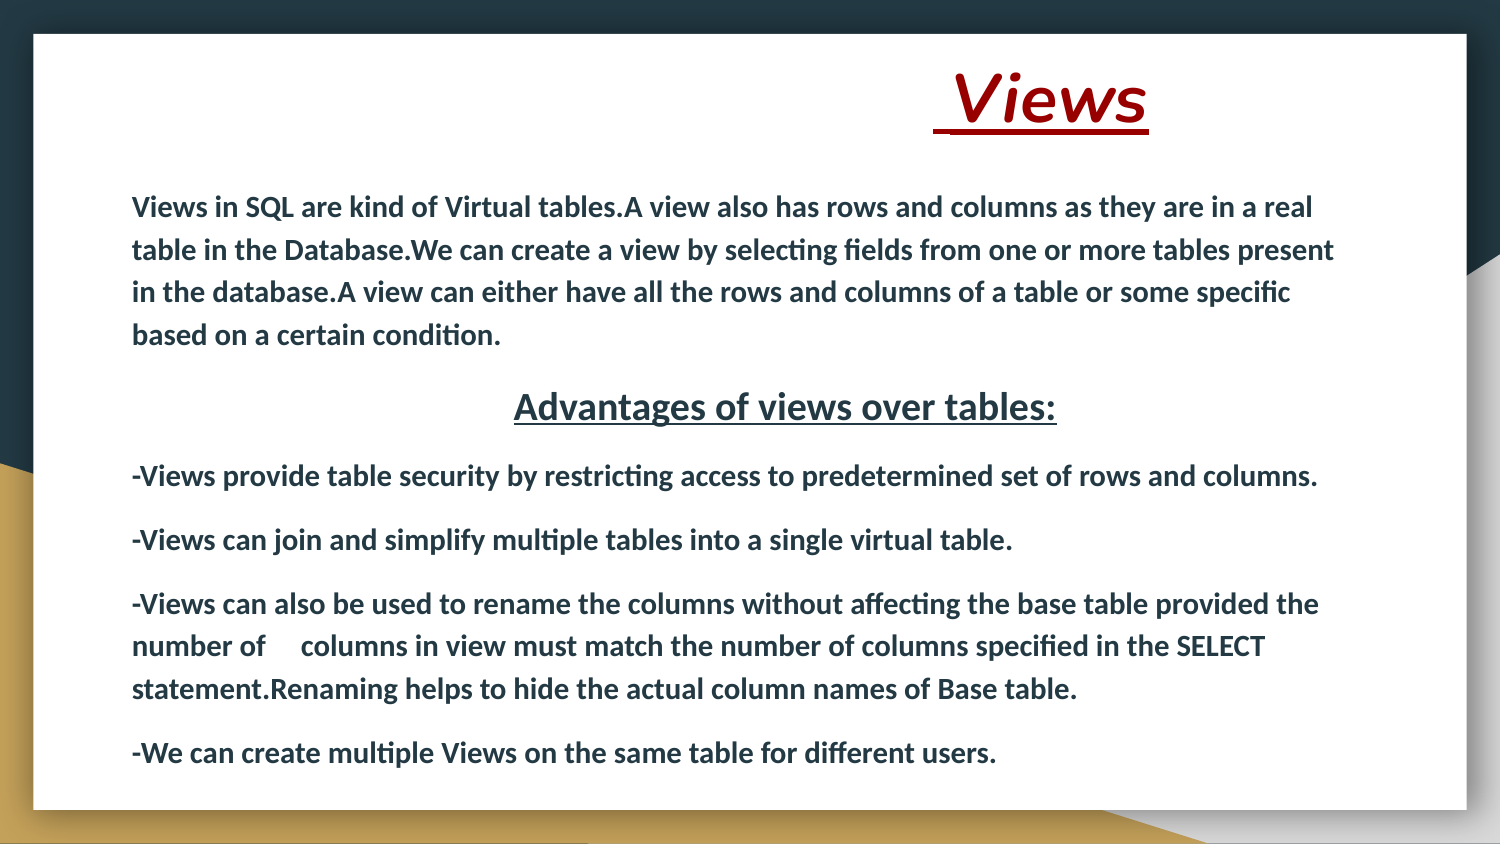

# Views
Views in SQL are kind of Virtual tables.A view also has rows and columns as they are in a real table in the Database.We can create a view by selecting fields from one or more tables present in the database.A view can either have all the rows and columns of a table or some specific based on a certain condition.
     Advantages of views over tables:
-Views provide table security by restricting access to predetermined set of rows and columns.
-Views can join and simplify multiple tables into a single virtual table.
-Views can also be used to rename the columns without affecting the base table provided the number of     columns in view must match the number of columns specified in the SELECT statement.Renaming helps to hide the actual column names of Base table.
-We can create multiple Views on the same table for different users.